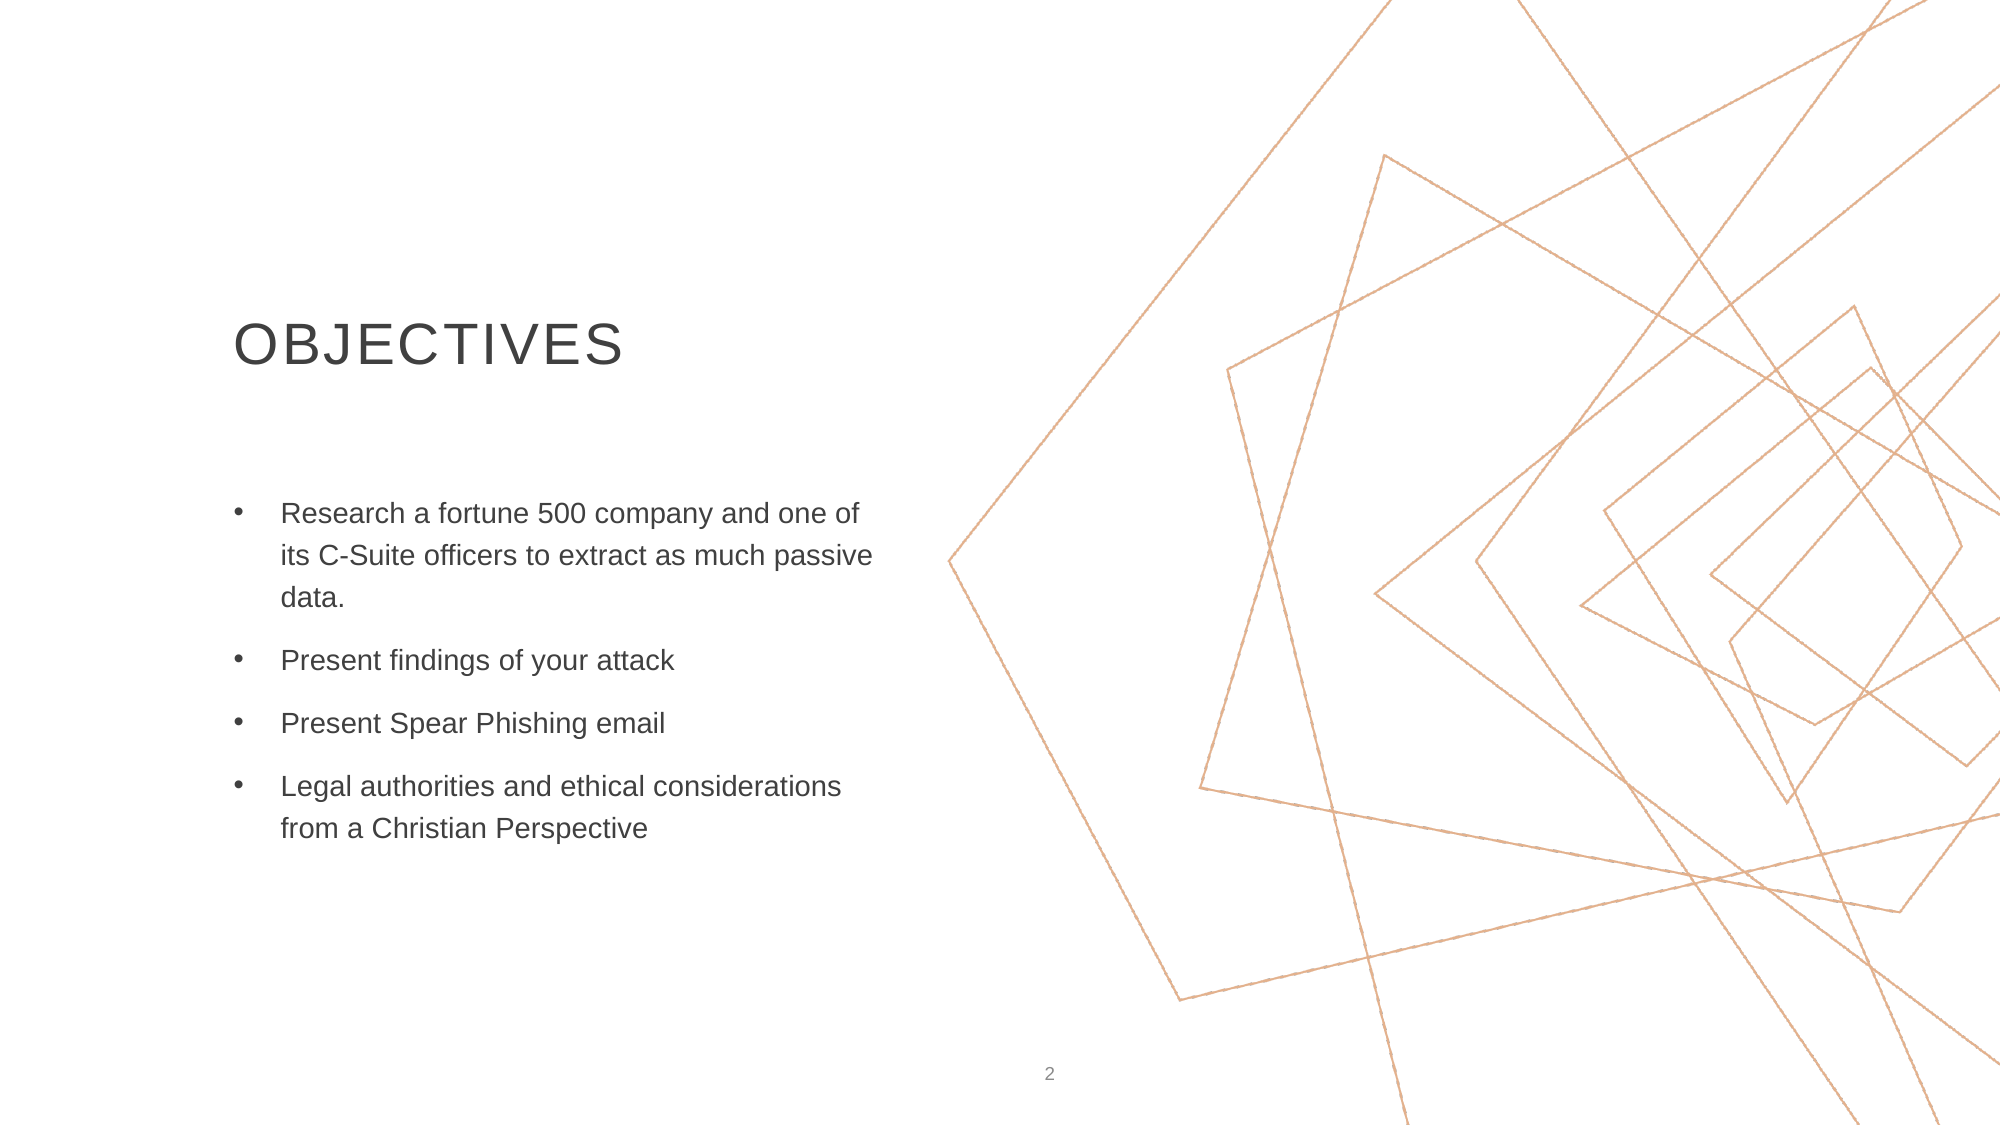

# Objectives
Research a fortune 500 company and one of its C-Suite officers to extract as much passive data.
Present findings of your attack
Present Spear Phishing email
Legal authorities and ethical considerations from a Christian Perspective
2